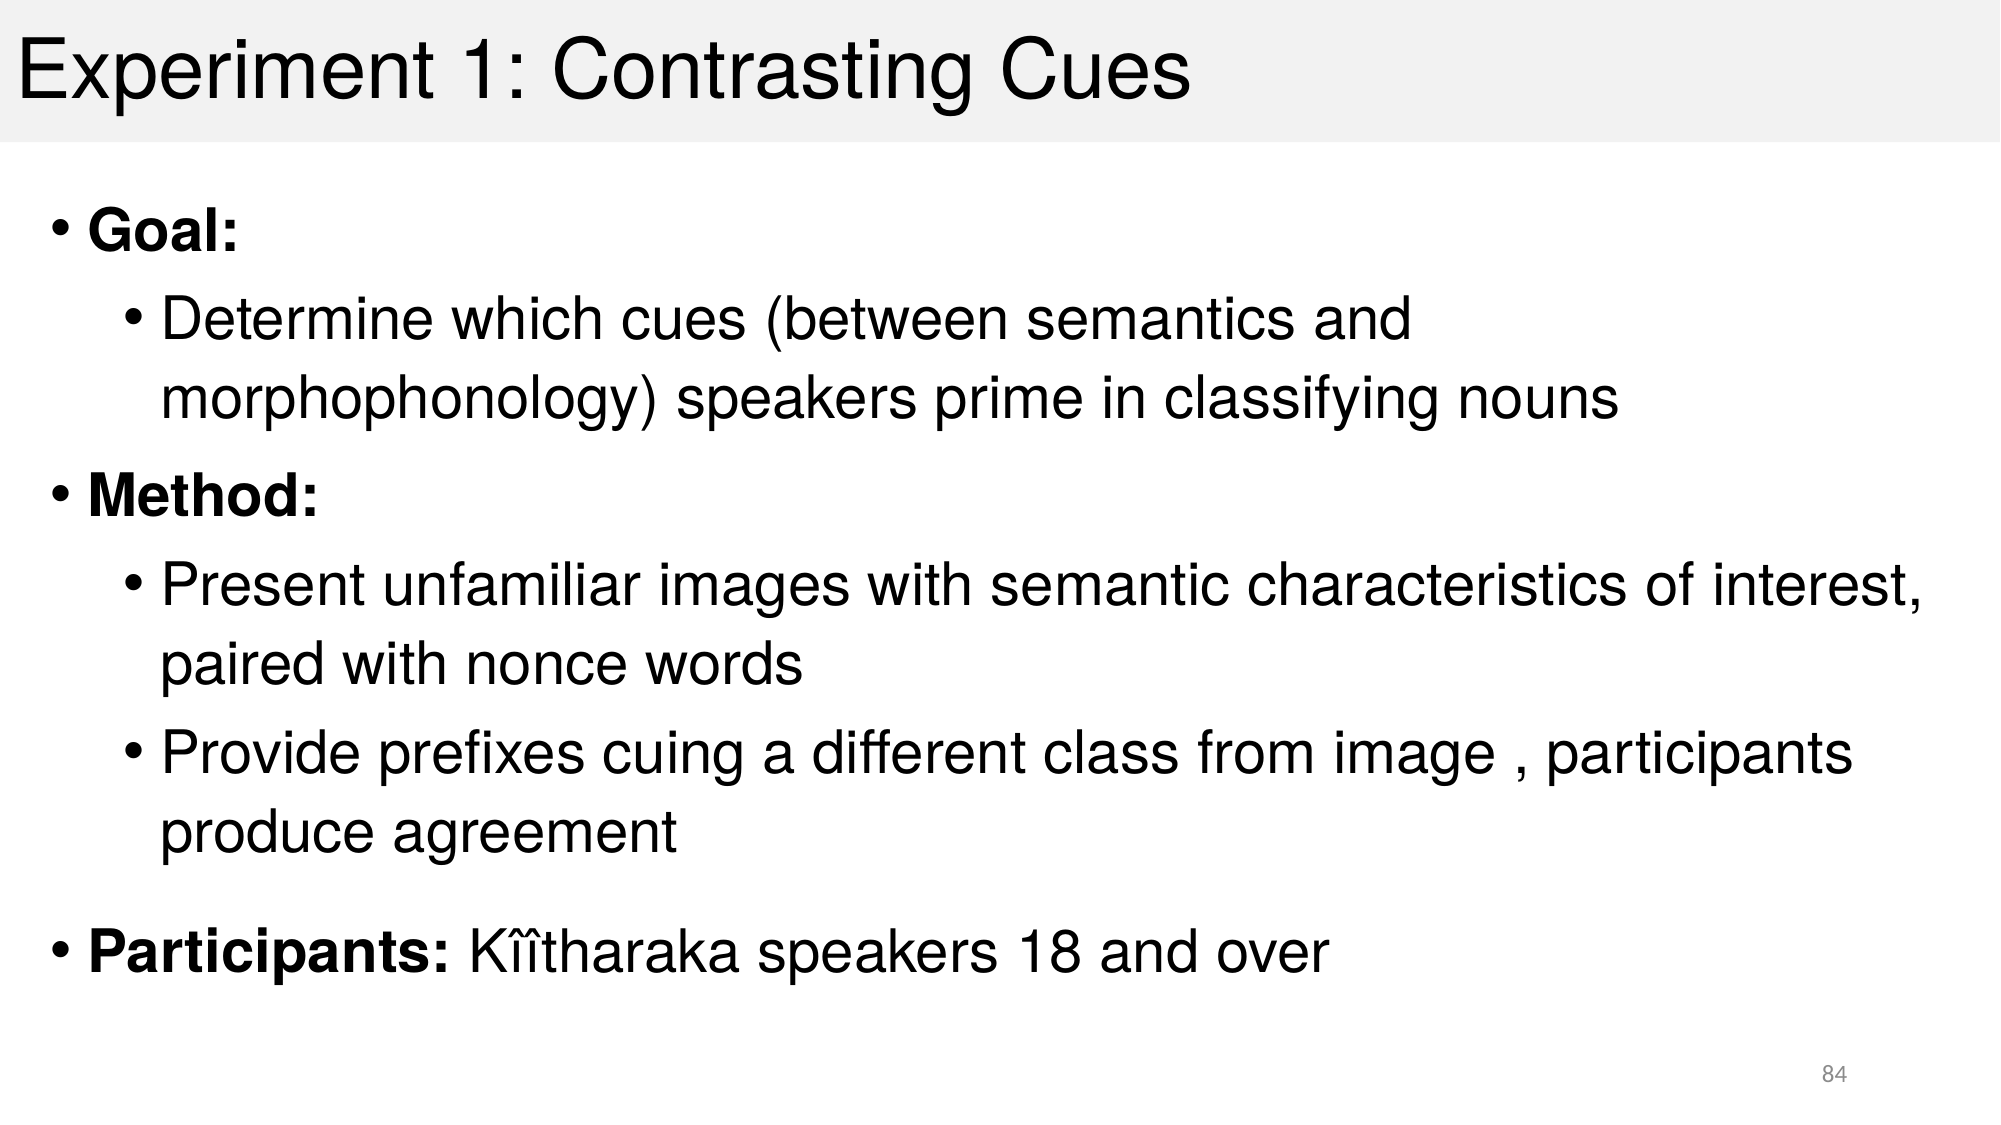

# Experiment 1: Contrasting Cues
Goal:
Determine which cues (between semantics and morphophonology) speakers prime in classifying nouns
Method:
Present unfamiliar images with semantic characteristics of interest, paired with nonce words
Provide prefixes cuing a different class from image , participants produce agreement
Participants: Kîîtharaka speakers 18 and over
84